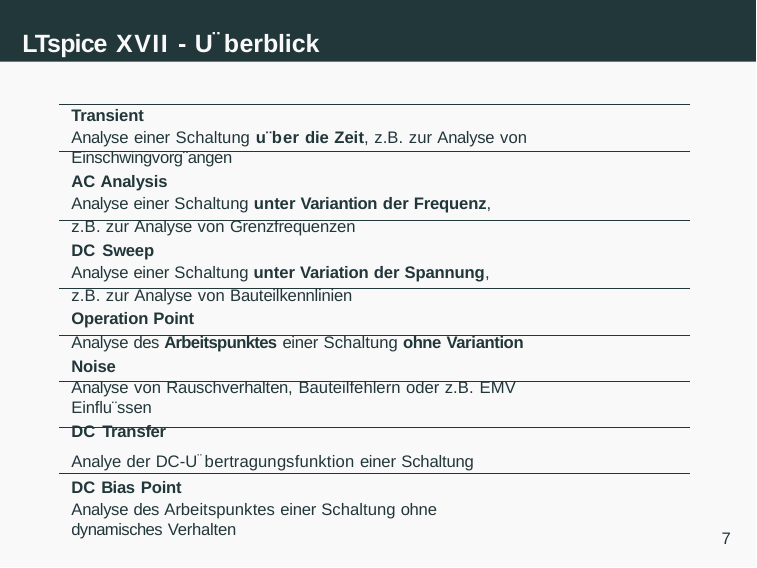

# LTspice XVII - U¨berblick Simulationsarten
Transient
Analyse einer Schaltung u¨ber die Zeit, z.B. zur Analyse von Einschwingvorg¨angen
AC Analysis
Analyse einer Schaltung unter Variantion der Frequenz,
z.B. zur Analyse von Grenzfrequenzen
DC Sweep
Analyse einer Schaltung unter Variation der Spannung,
z.B. zur Analyse von Bauteilkennlinien
Operation Point
Analyse des Arbeitspunktes einer Schaltung ohne Variantion Noise
Analyse von Rauschverhalten, Bauteilfehlern oder z.B. EMV Einflu¨ssen
DC Transfer
Analye der DC-U¨bertragungsfunktion einer Schaltung
DC Bias Point
Analyse des Arbeitspunktes einer Schaltung ohne dynamisches Verhalten

7